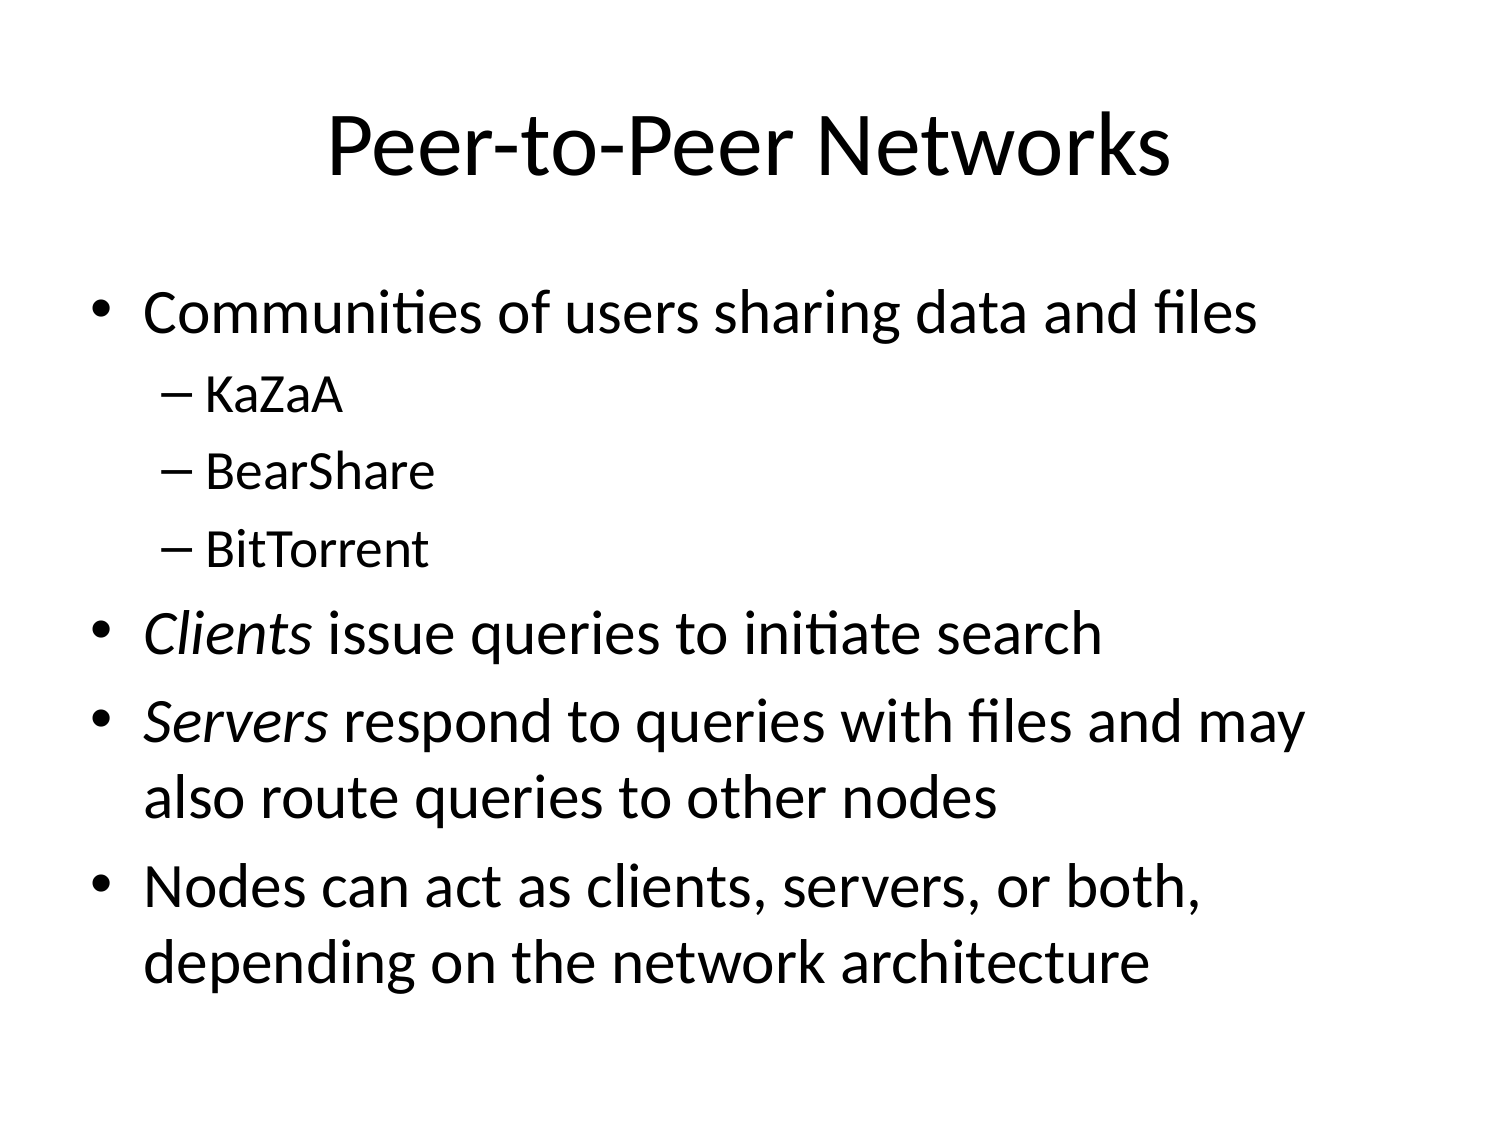

# Peer-to-Peer Networks
Communities of users sharing data and files
KaZaA
BearShare
BitTorrent
Clients issue queries to initiate search
Servers respond to queries with files and may also route queries to other nodes
Nodes can act as clients, servers, or both, depending on the network architecture